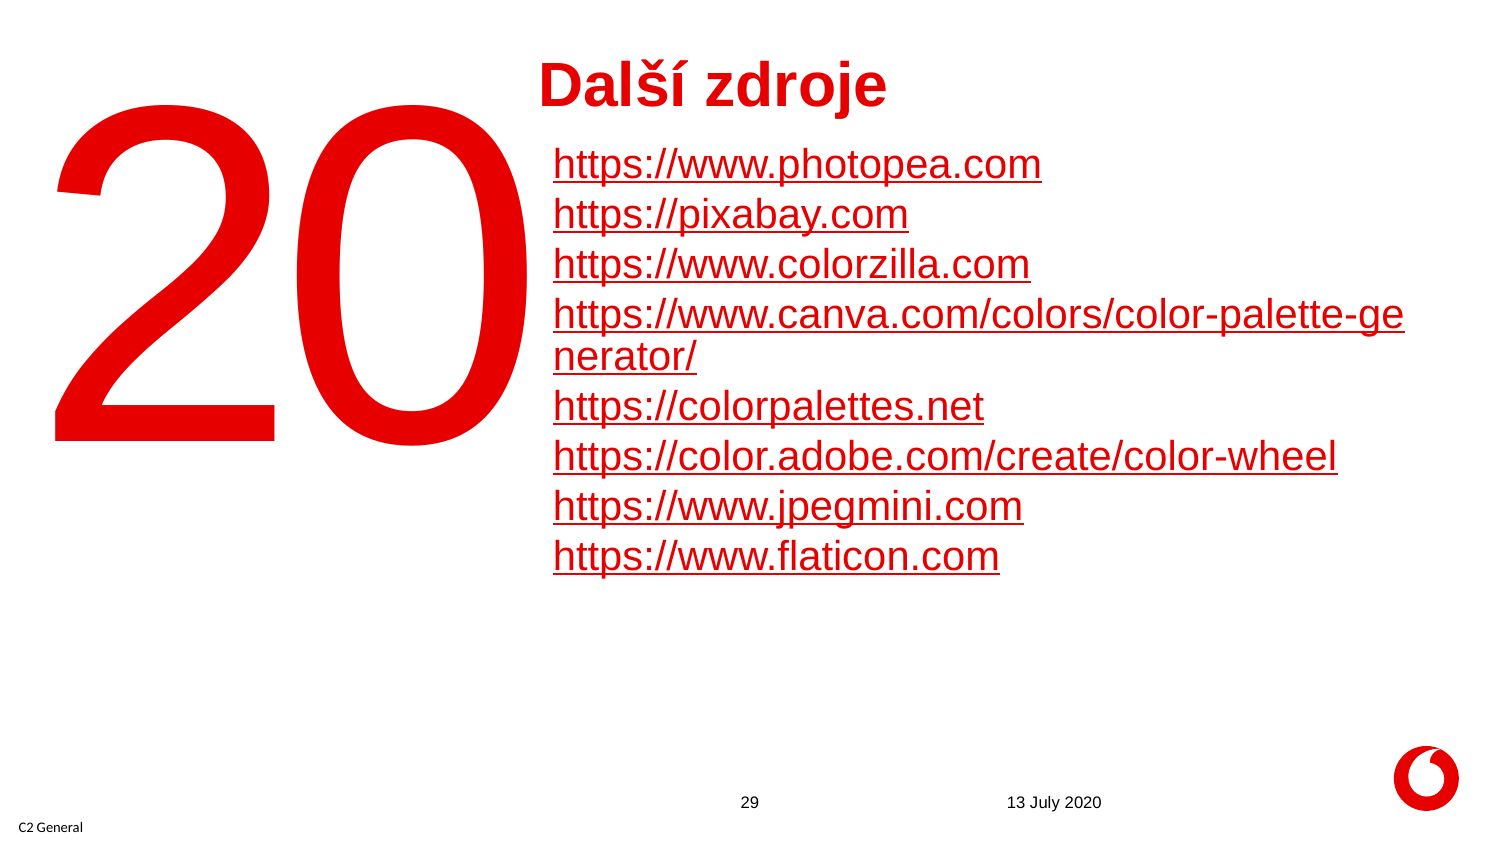

# Další zdroje
20
https://www.photopea.com
https://pixabay.com
https://www.colorzilla.com
https://www.canva.com/colors/color-palette-generator/
https://colorpalettes.net
https://color.adobe.com/create/color-wheel
https://www.jpegmini.com
https://www.flaticon.com

13 July 2020
29